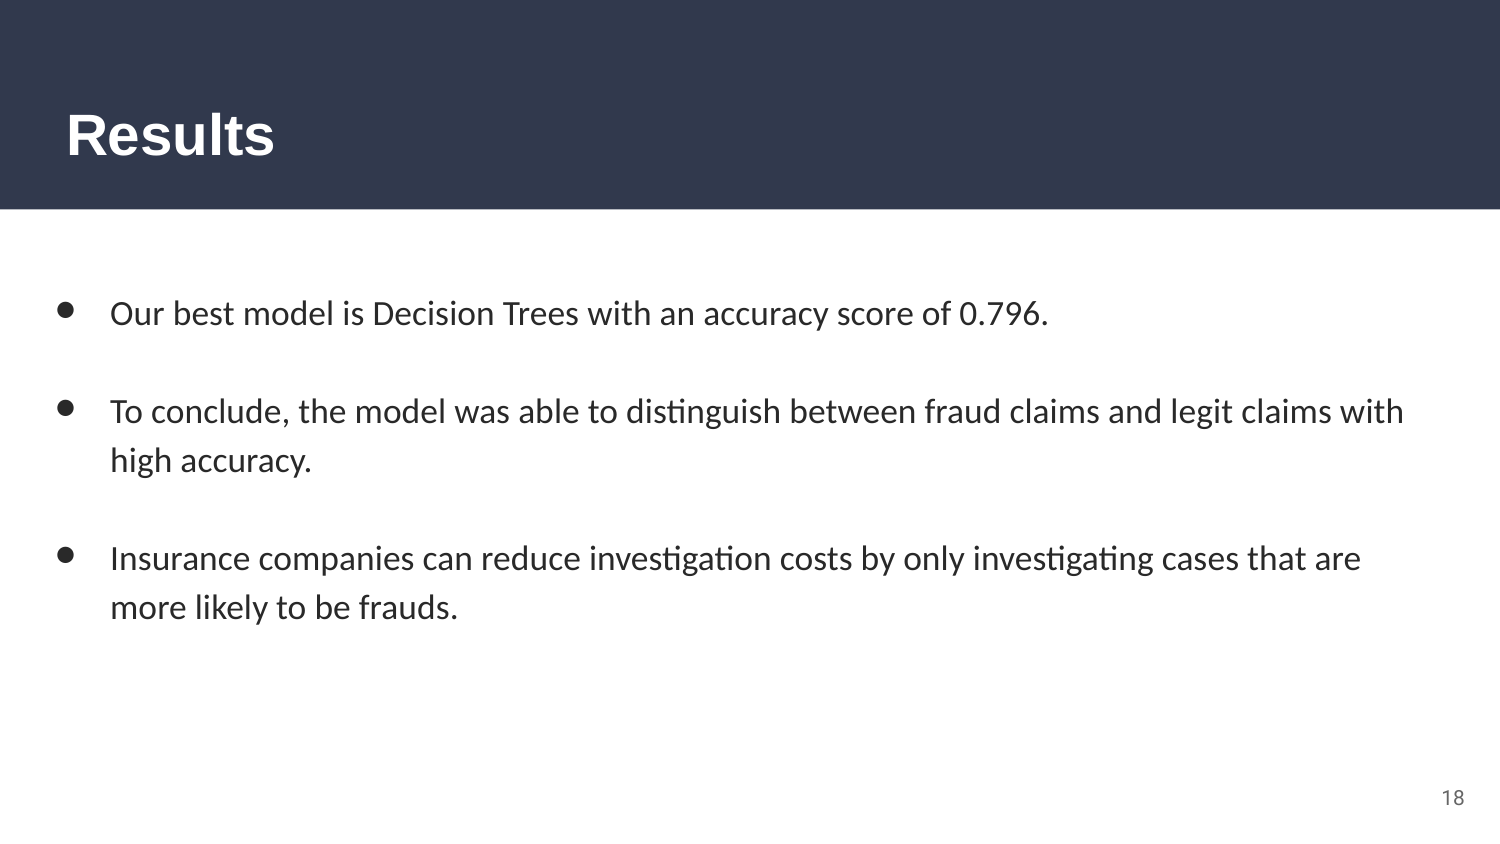

# Results

Our best model is Decision Trees with an accuracy score of 0.796.

To conclude, the model was able to distinguish between fraud claims and legit claims with high accuracy.

Insurance companies can reduce investigation costs by only investigating cases that are more likely to be frauds.

18